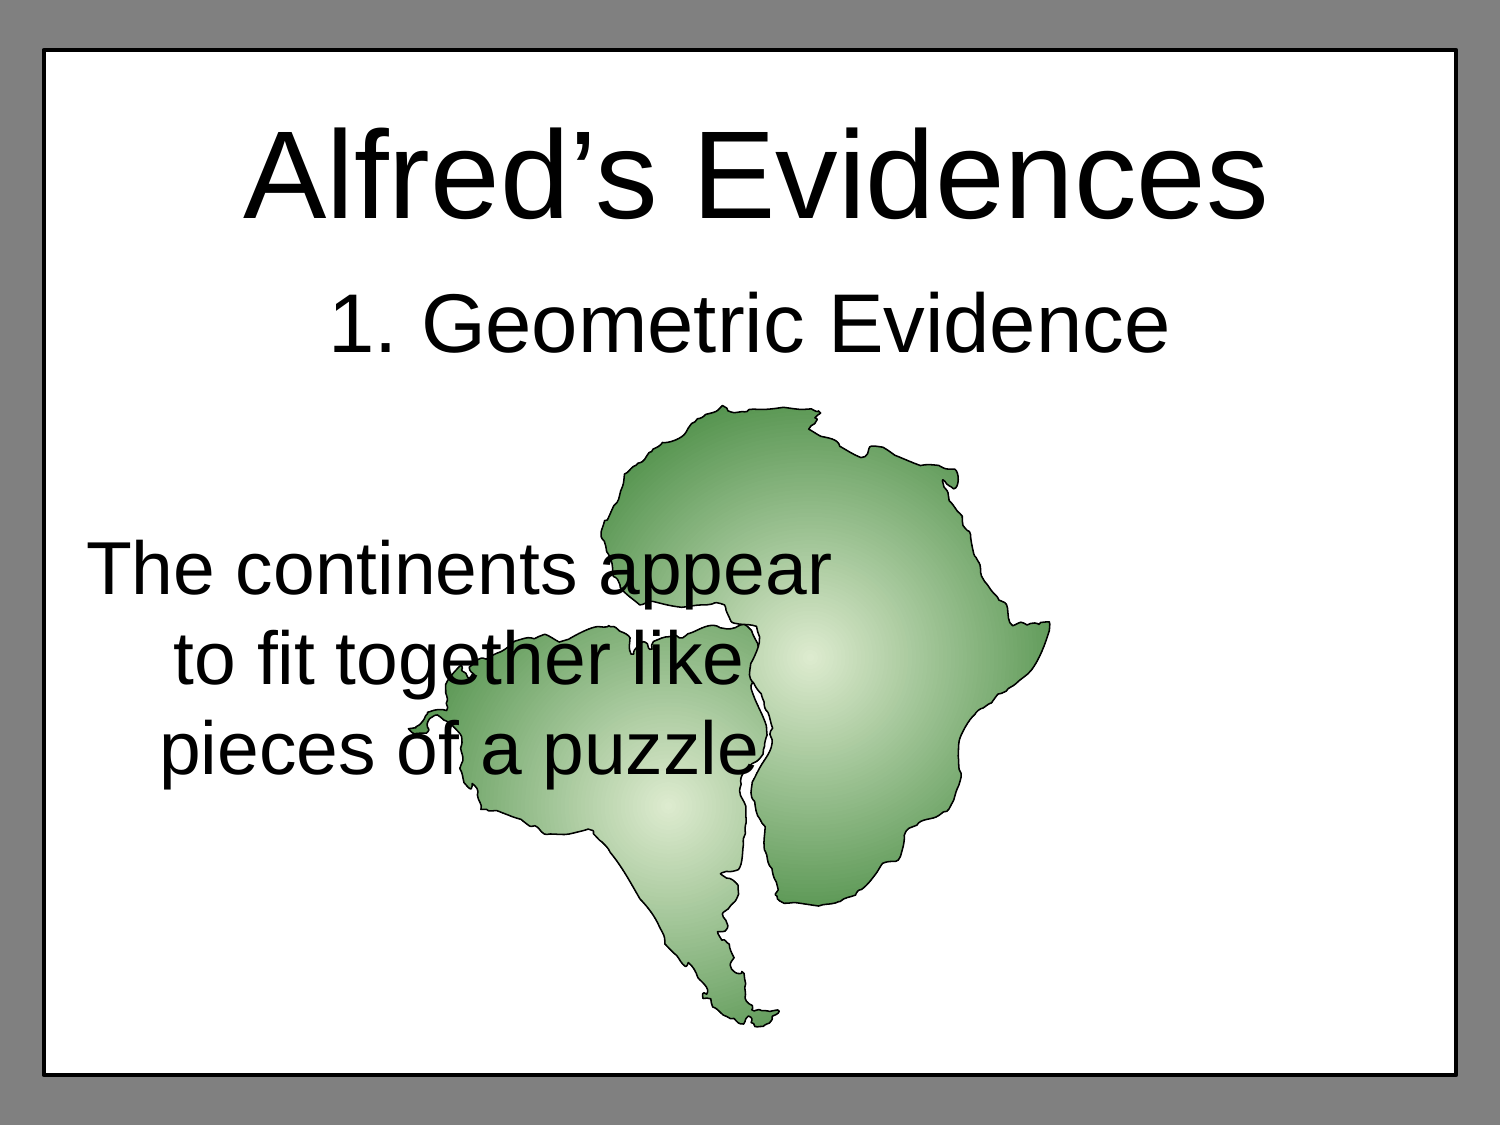

# Alfred’s Evidences
1. Geometric Evidence

The continents appear to fit together like pieces of a puzzle